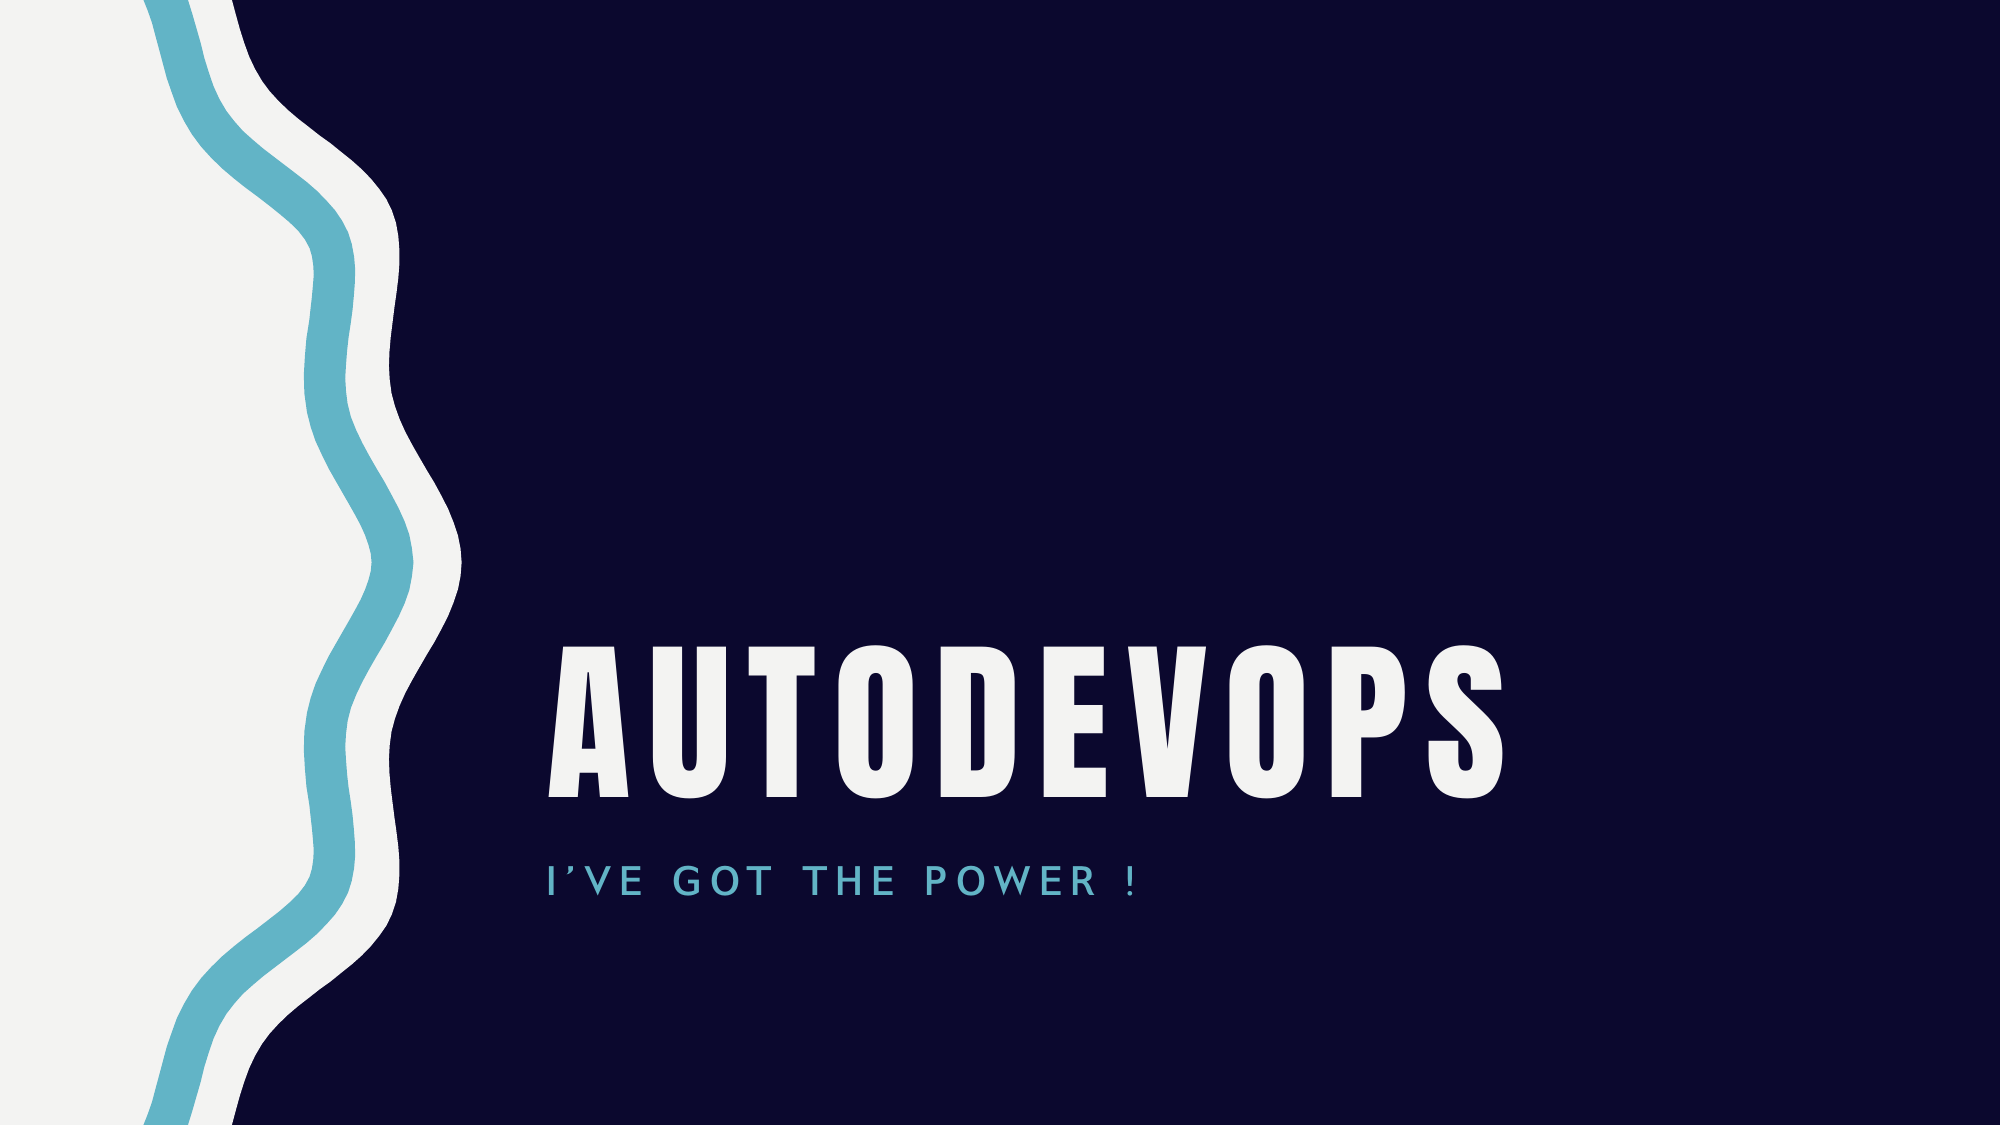

# AUTODEVOPS
I’ve got the power !